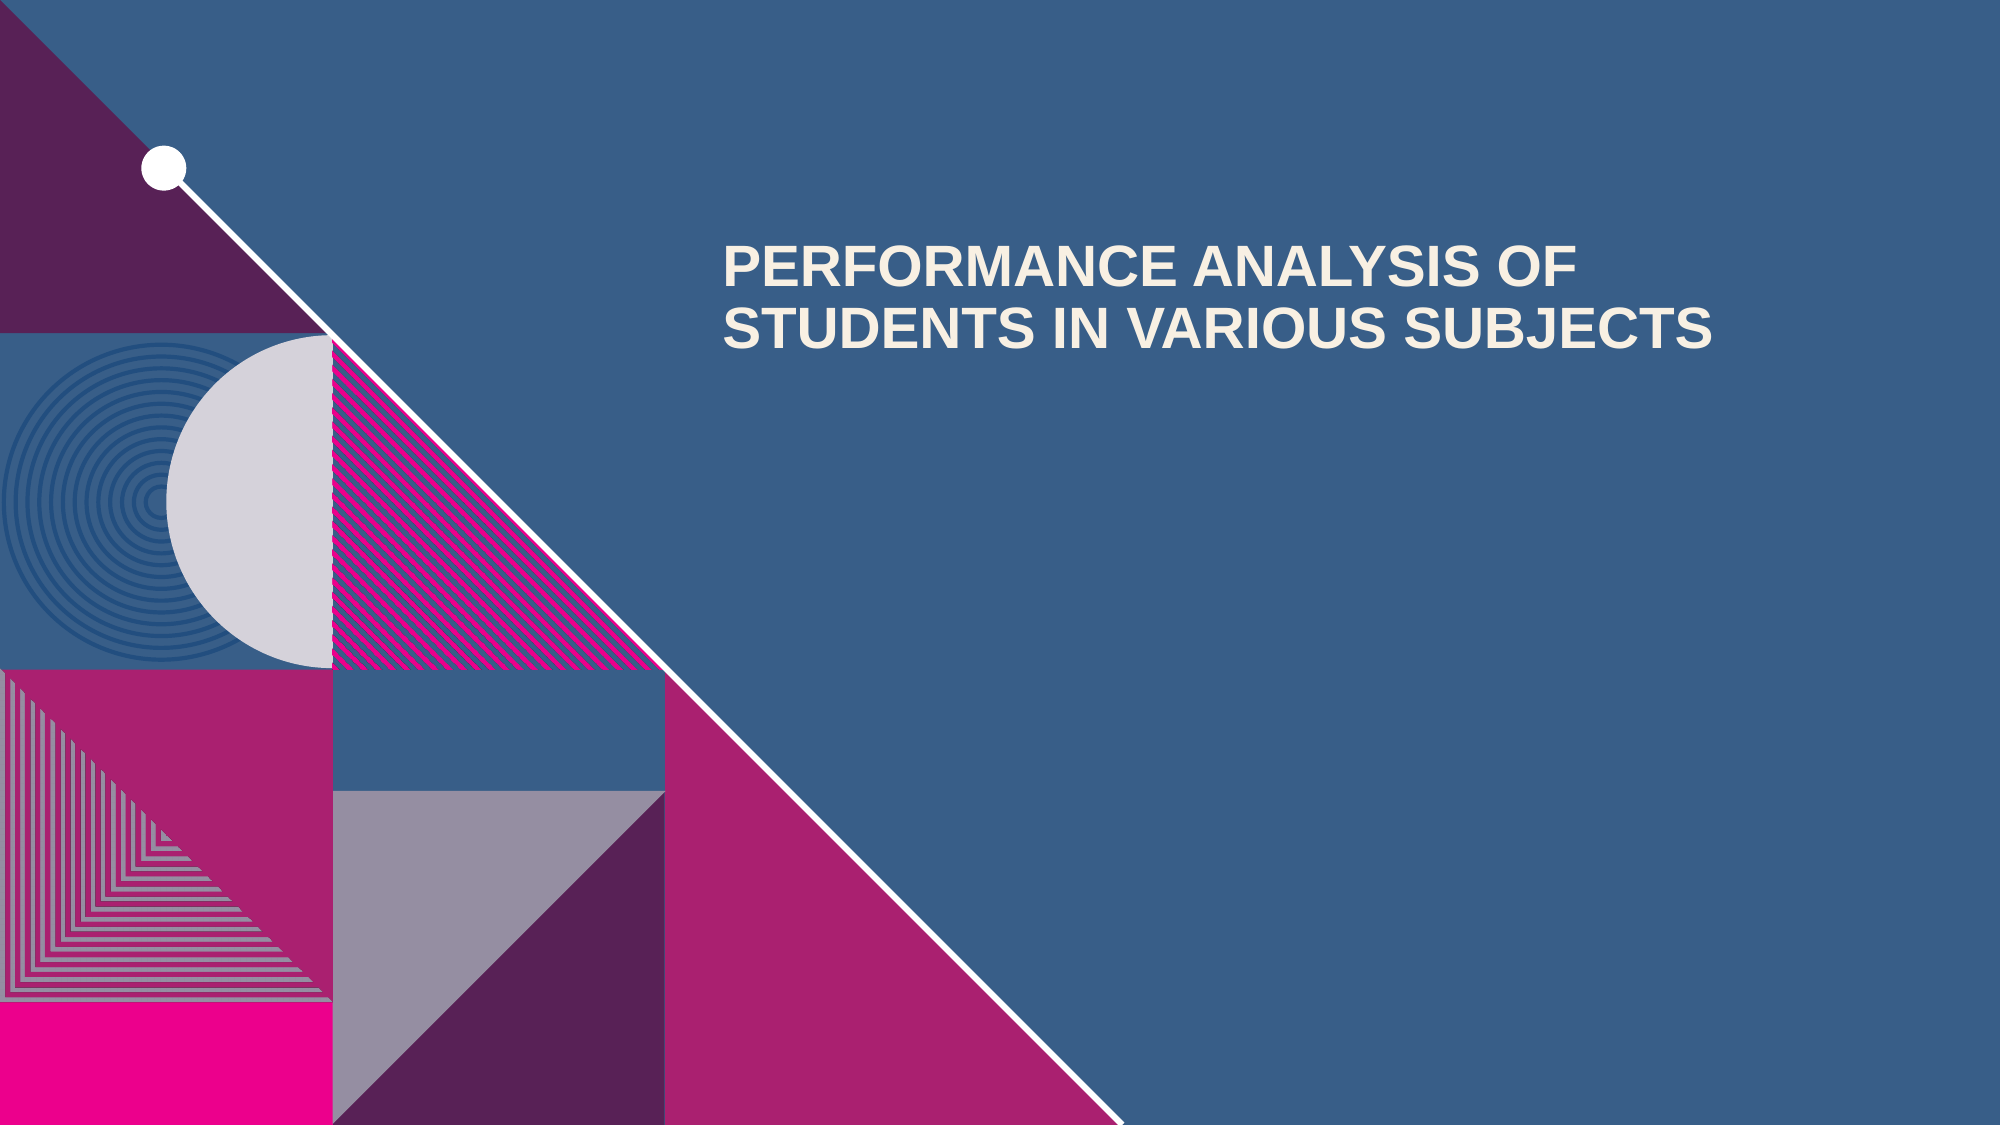

# Performance Analysis of Students in Various Subjects